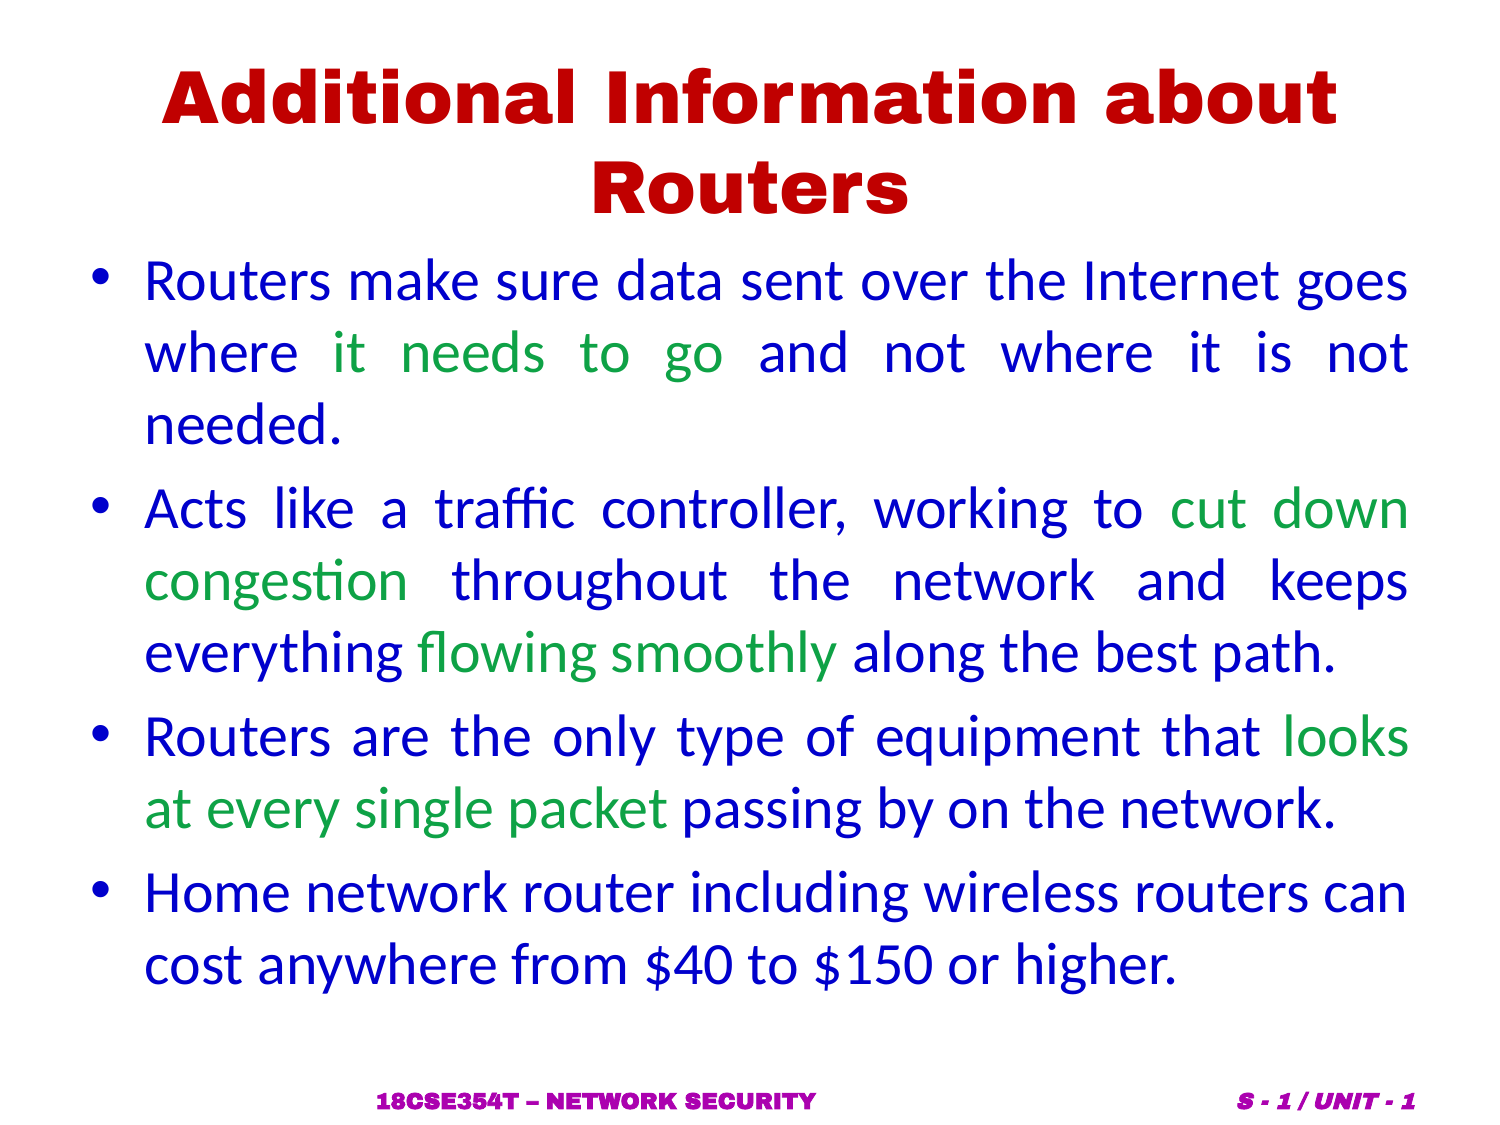

# Additional Information about Routers
Routers make sure data sent over the Internet goes where it needs to go and not where it is not needed.
Acts like a traffic controller, working to cut down congestion throughout the network and keeps everything flowing smoothly along the best path.
Routers are the only type of equipment that looks at every single packet passing by on the network.
Home network router including wireless routers can cost anywhere from $40 to $150 or higher.
                                18CSE354T – NETWORK SECURITY                                                      S - 1 / UNIT - 1